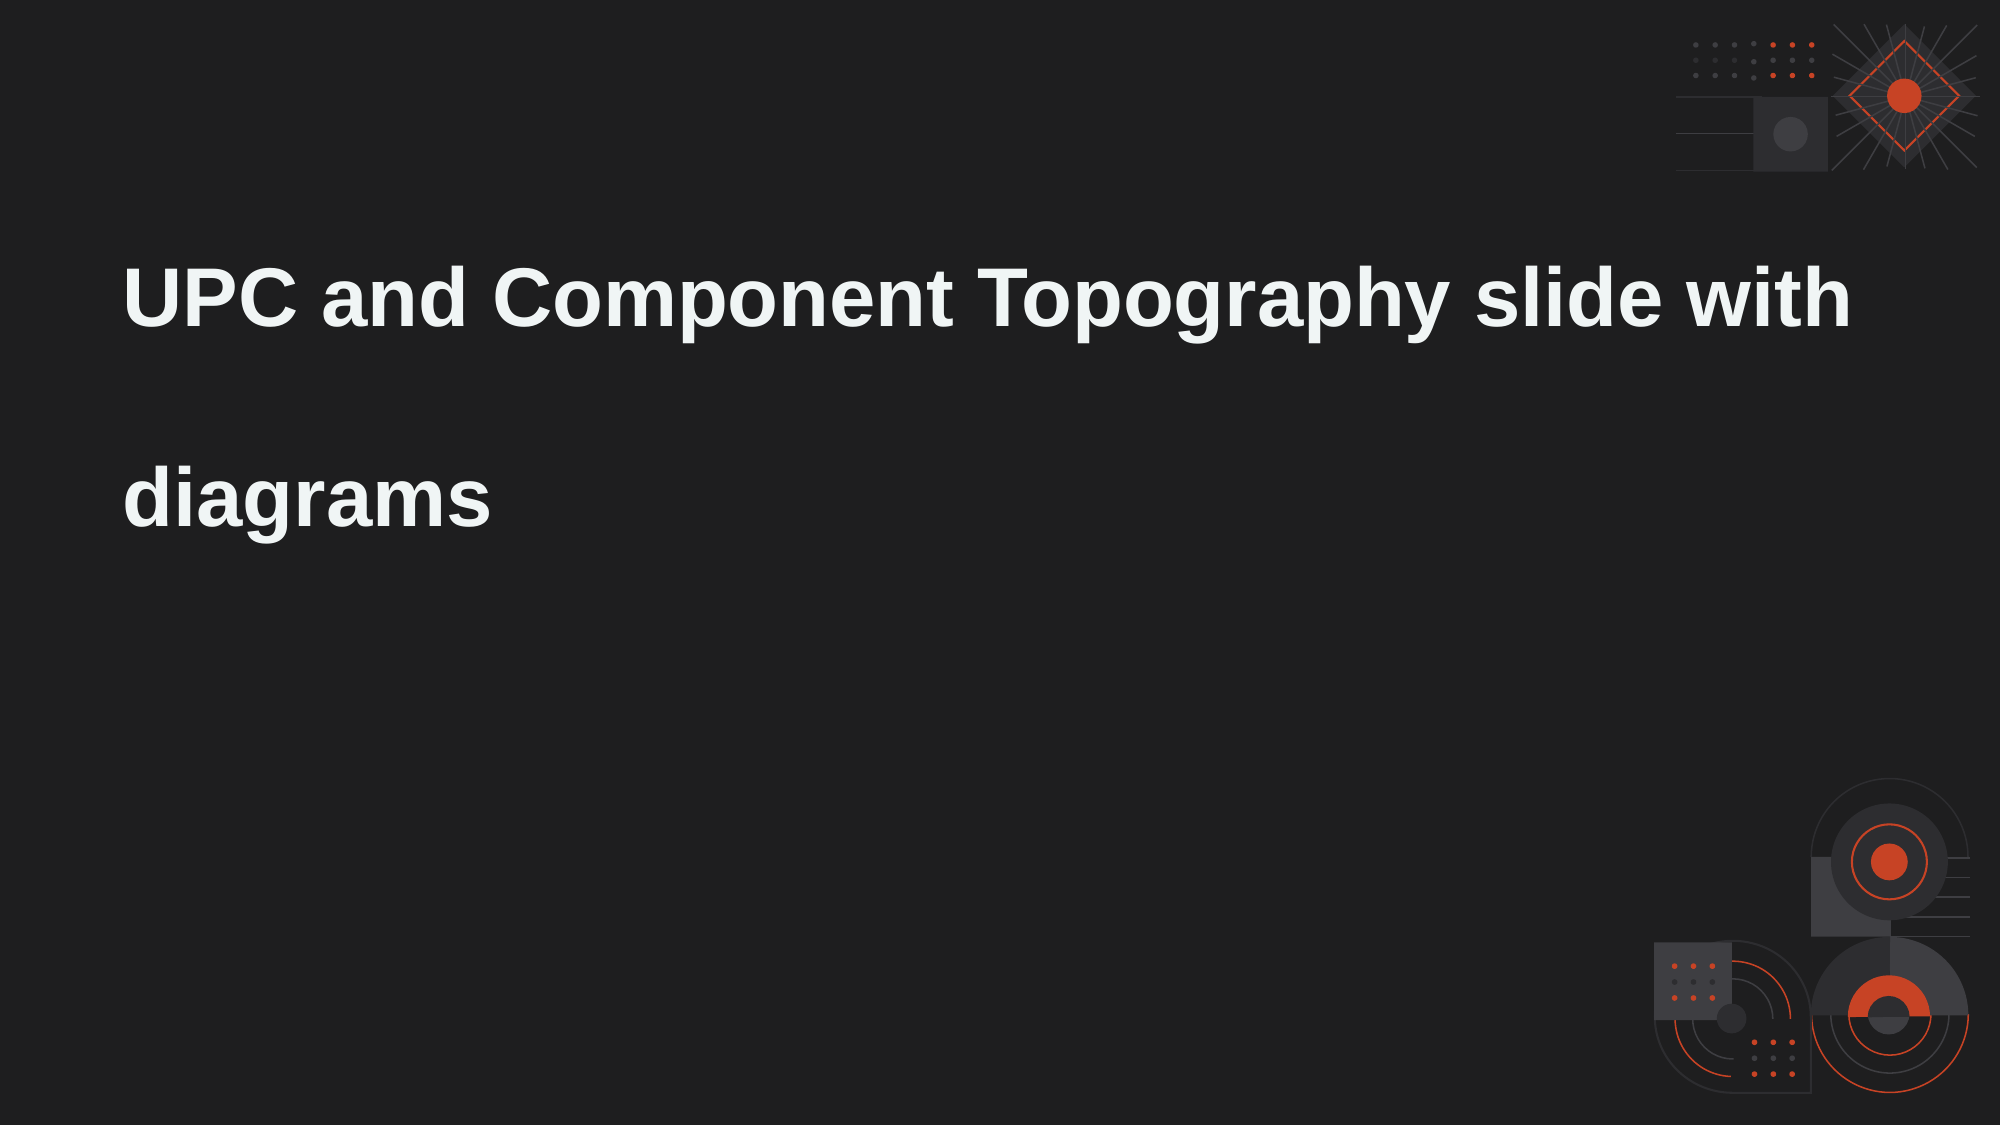

# UPC and Component Topography slide with diagrams